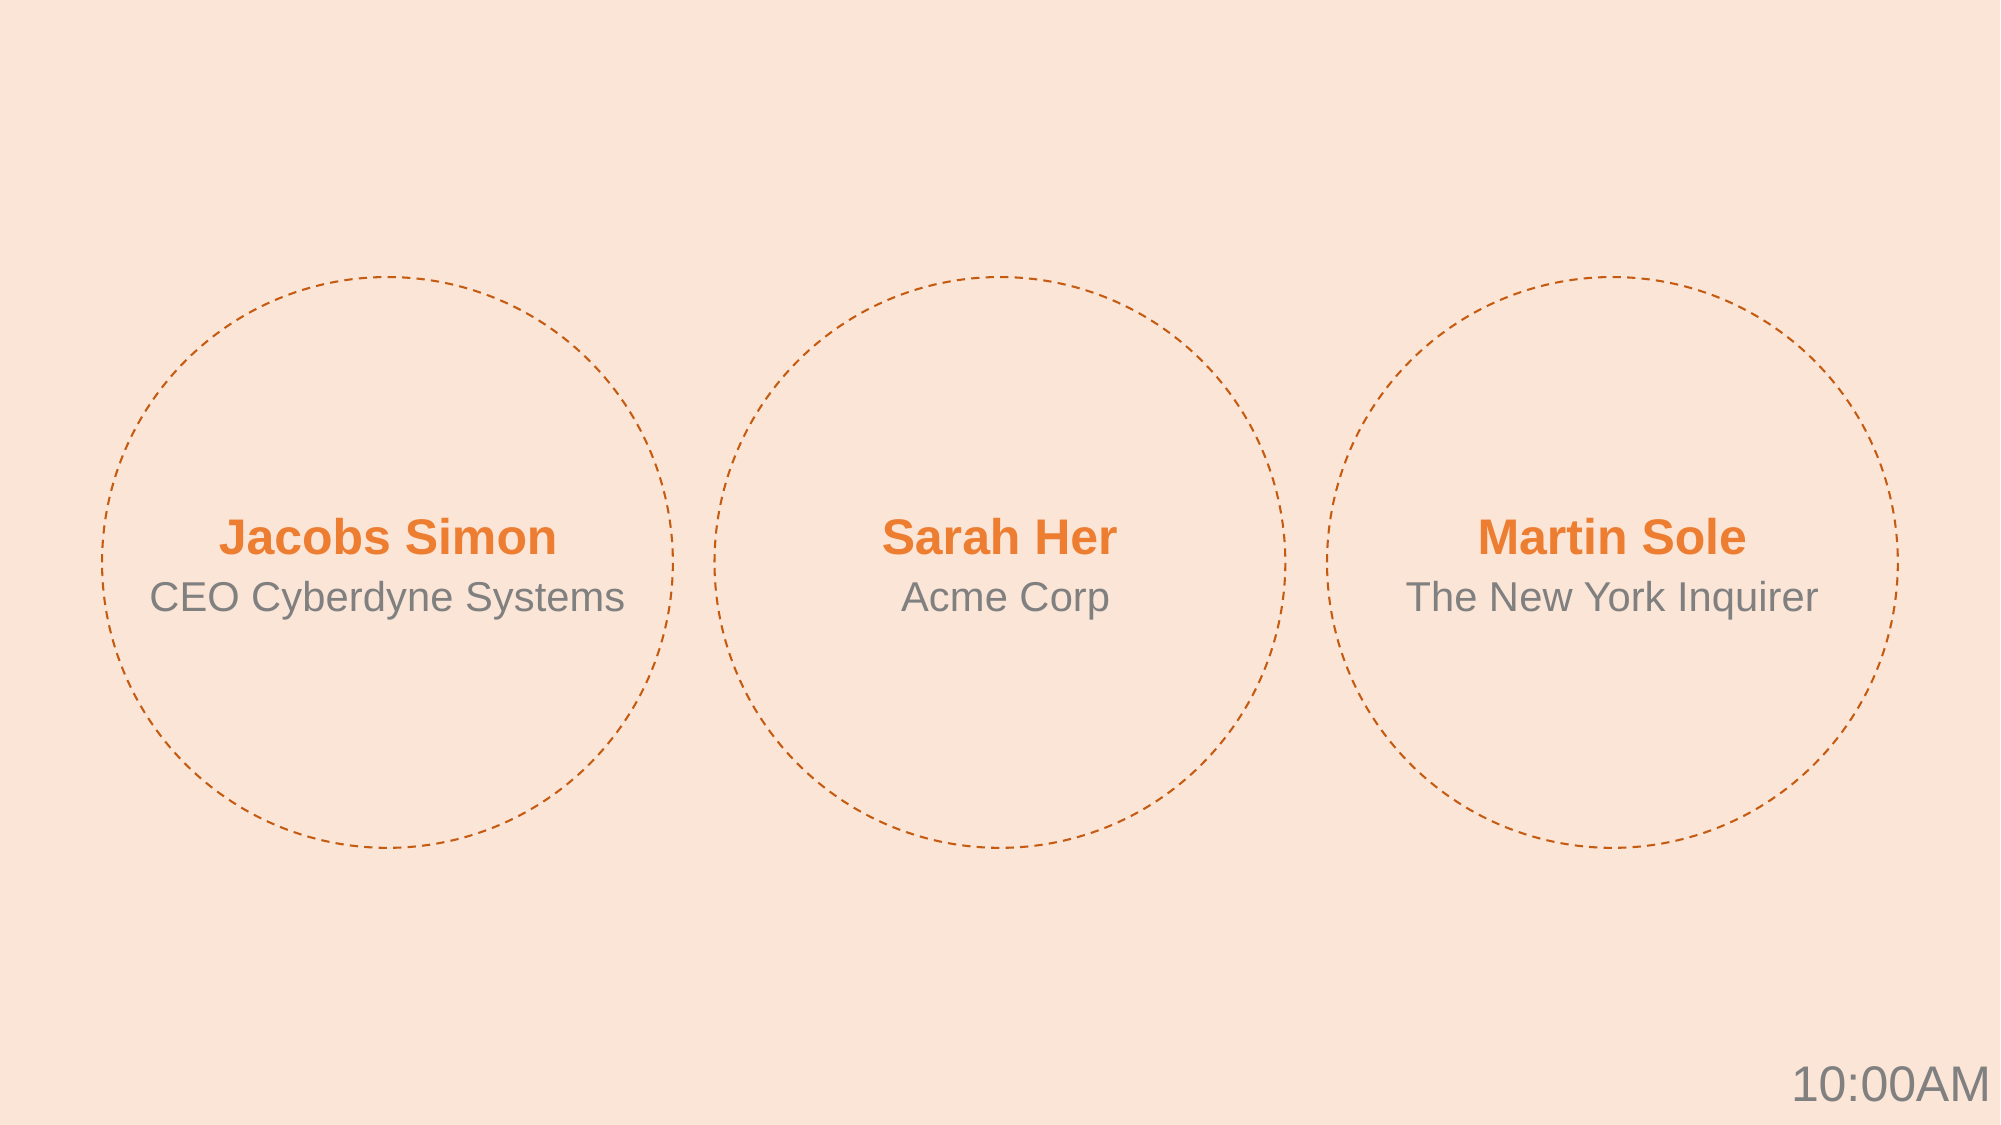

Jacobs Simon
Sarah Her
Martin Sole
CEO Cyberdyne Systems
Acme Corp
The New York Inquirer
10:00AM